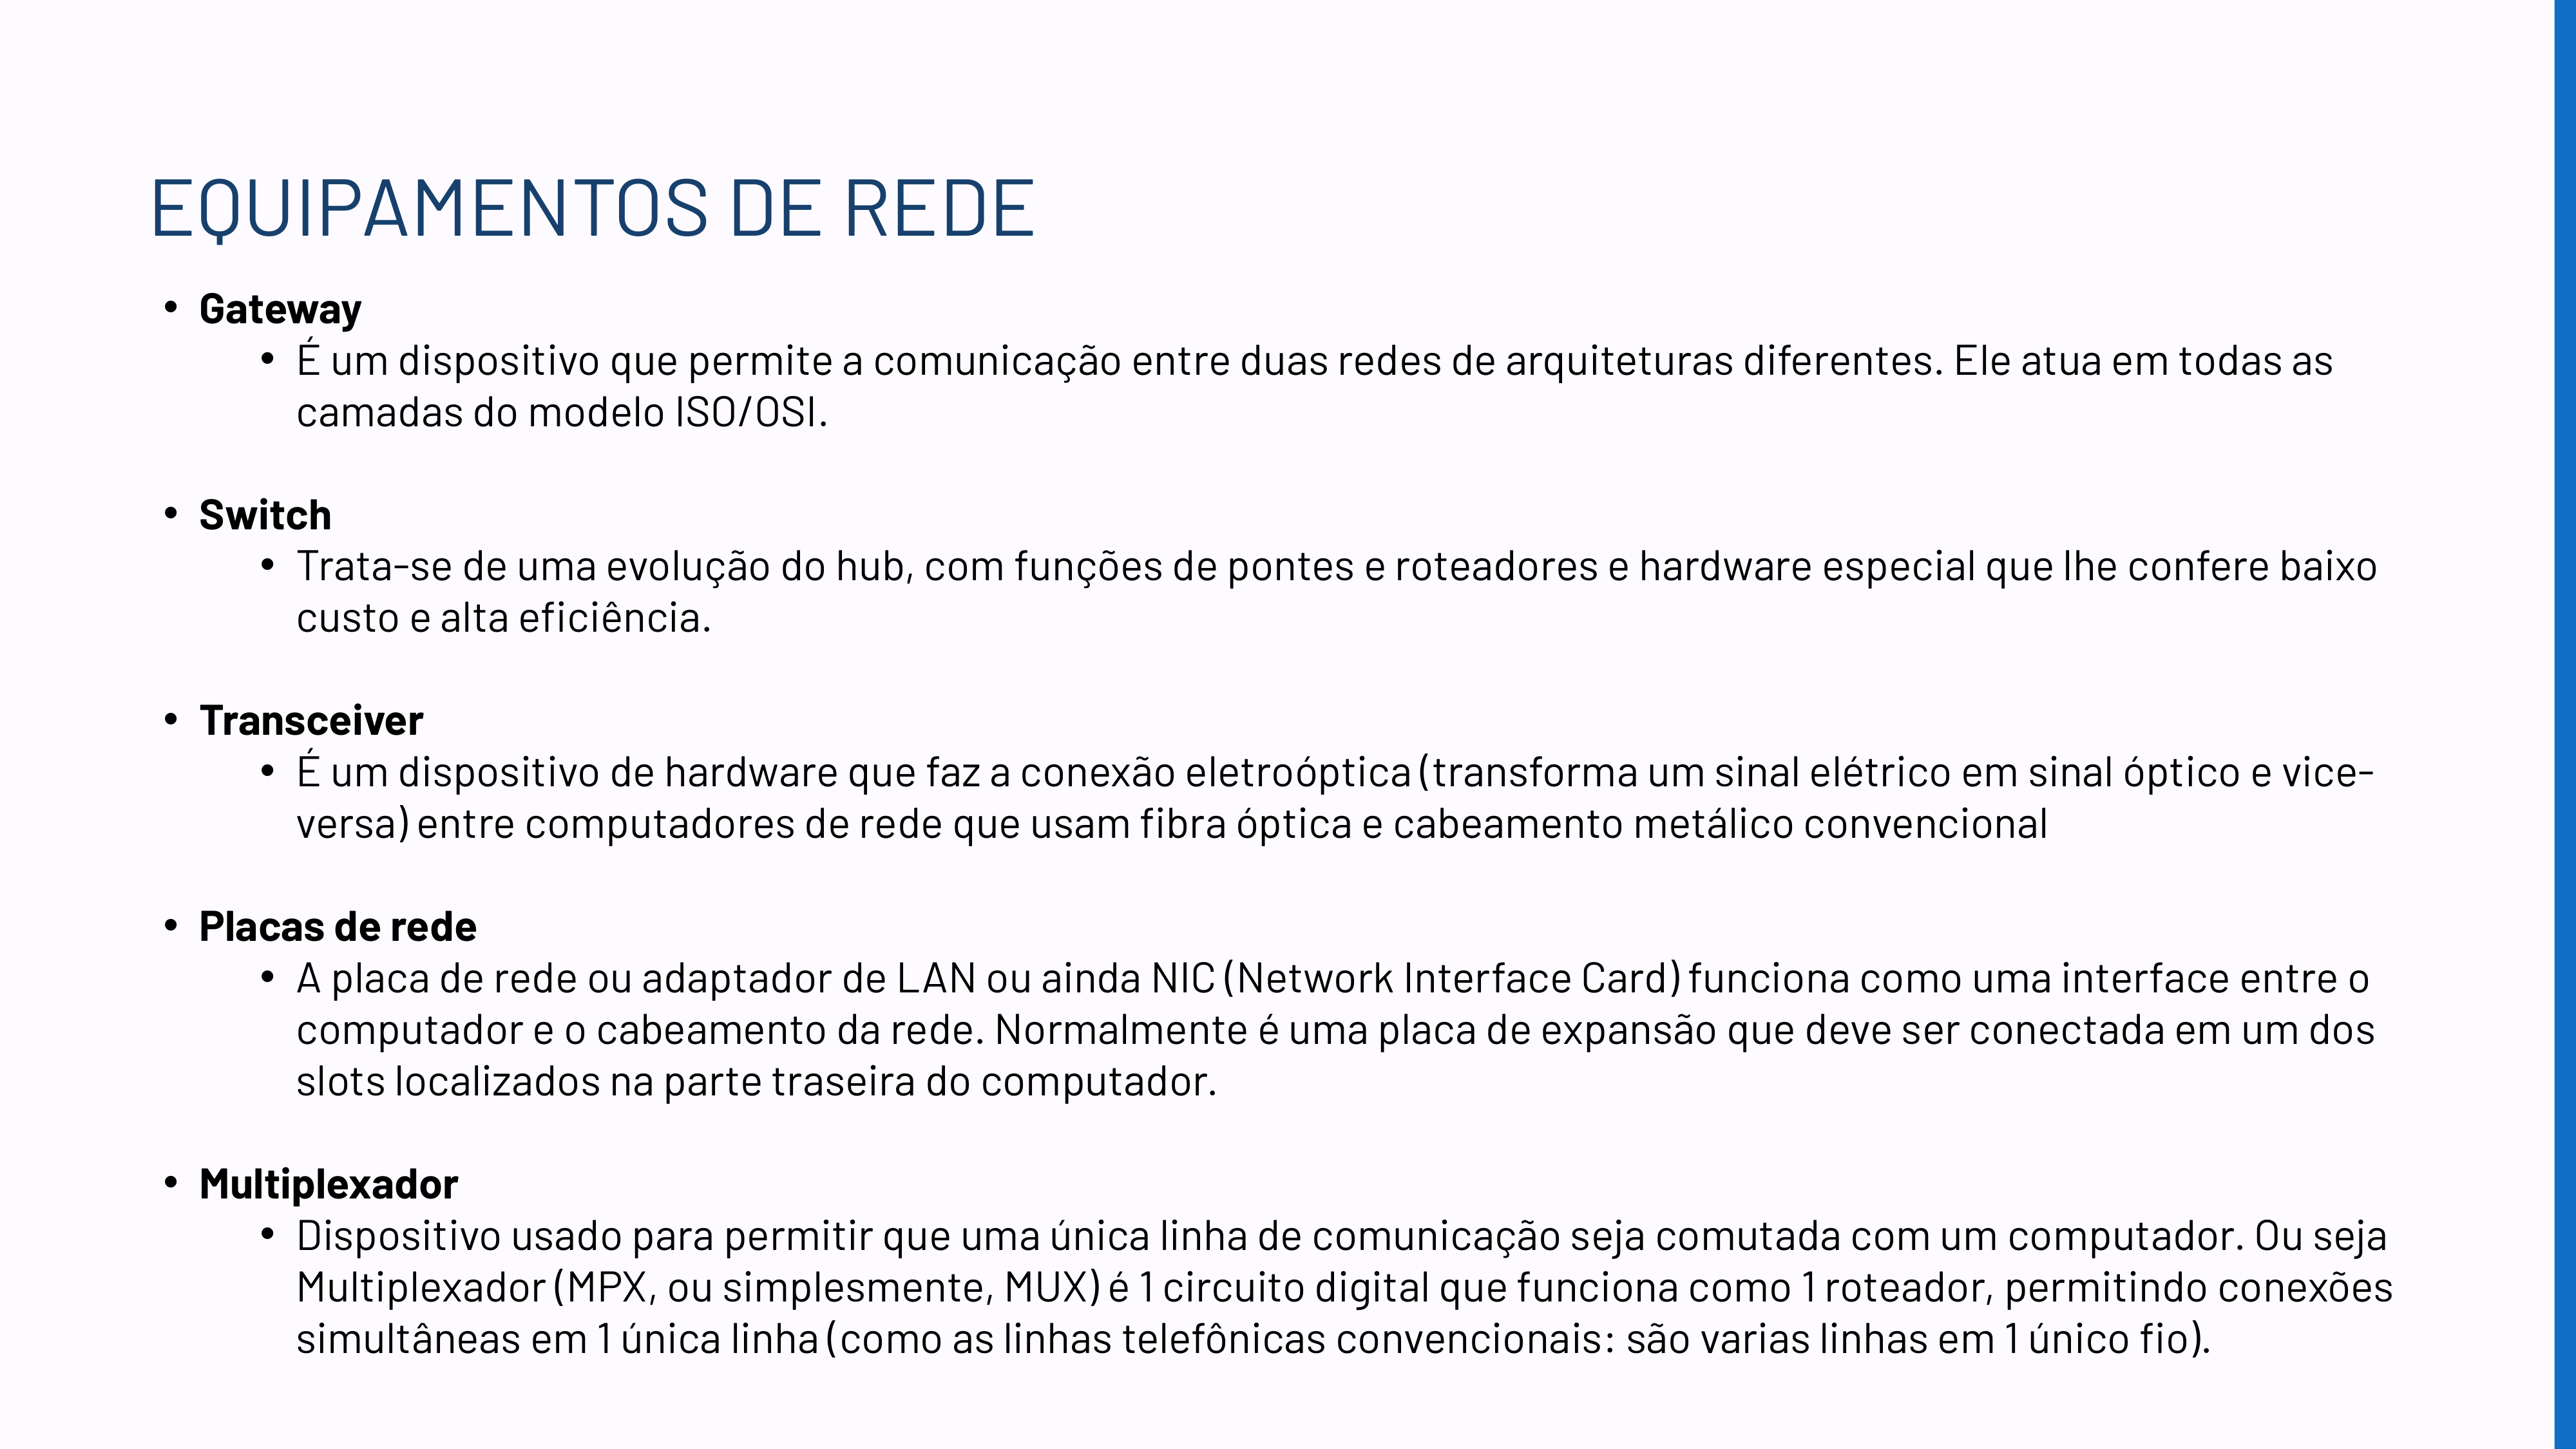

EQUIPAMENTOS DE REDE
Gateway
É um dispositivo que permite a comunicação entre duas redes de arquiteturas diferentes. Ele atua em todas as camadas do modelo ISO/OSI.

Switch
Trata-se de uma evolução do hub, com funções de pontes e roteadores e hardware especial que lhe confere baixo custo e alta eficiência.

Transceiver
É um dispositivo de hardware que faz a conexão eletroóptica (transforma um sinal elétrico em sinal óptico e vice-versa) entre computadores de rede que usam fibra óptica e cabeamento metálico convencional

Placas de rede
A placa de rede ou adaptador de LAN ou ainda NIC (Network Interface Card) funciona como uma interface entre o computador e o cabeamento da rede. Normalmente é uma placa de expansão que deve ser conectada em um dos slots localizados na parte traseira do computador.

Multiplexador
Dispositivo usado para permitir que uma única linha de comunicação seja comutada com um computador. Ou seja Multiplexador (MPX, ou simplesmente, MUX) é 1 circuito digital que funciona como 1 roteador, permitindo conexões simultâneas em 1 única linha (como as linhas telefônicas convencionais: são varias linhas em 1 único fio).